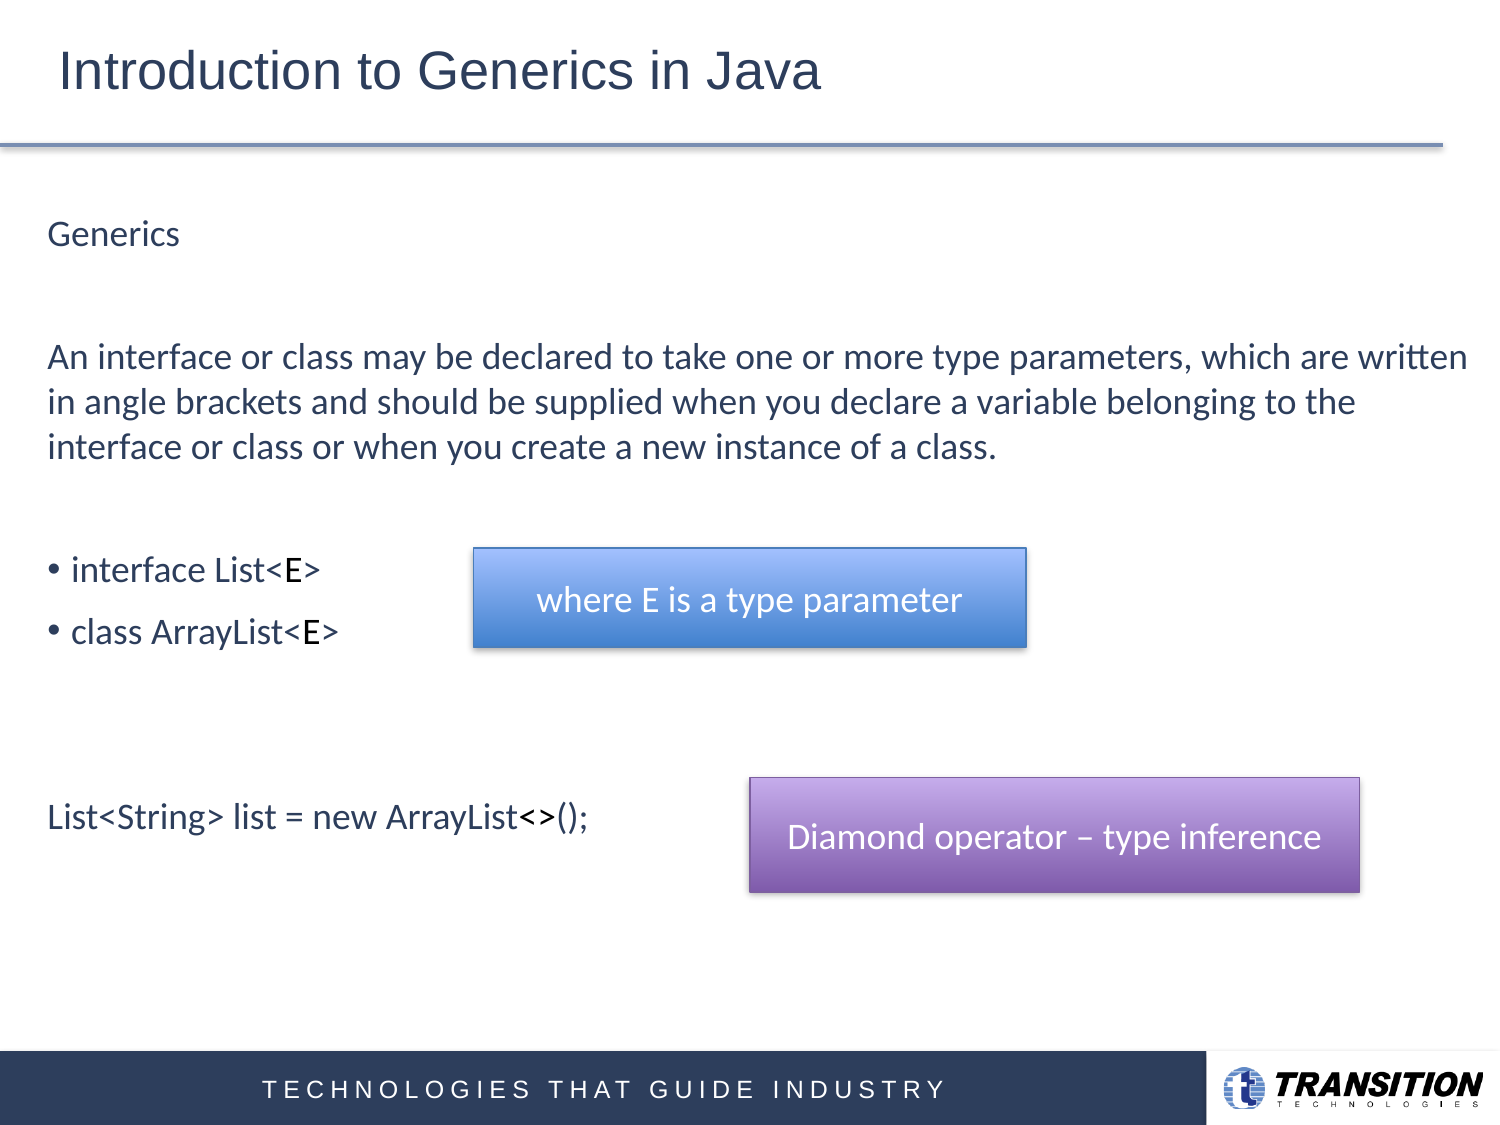

# Introduction to Generics in Java
Generics

An interface or class may be declared to take one or more type parameters, which are written in angle brackets and should be supplied when you declare a variable belonging to the interface or class or when you create a new instance of a class.

interface List<E>
class ArrayList<E>

List<String> list = new ArrayList<>();

where E is a type parameter
Diamond operator – type inference